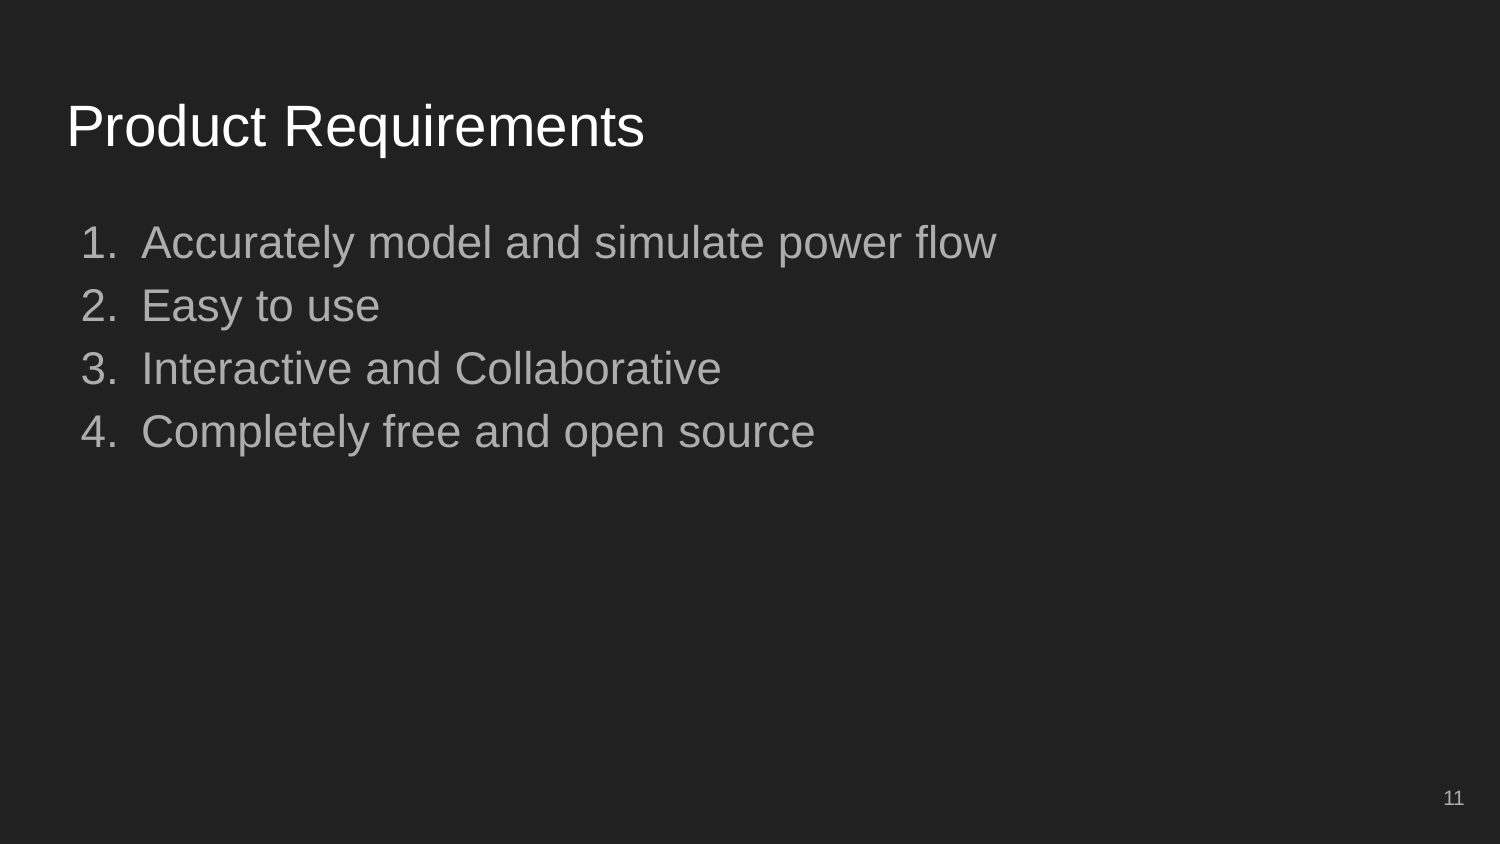

# Product Requirements
Accurately model and simulate power flow
Easy to use
Interactive and Collaborative
Completely free and open source
11